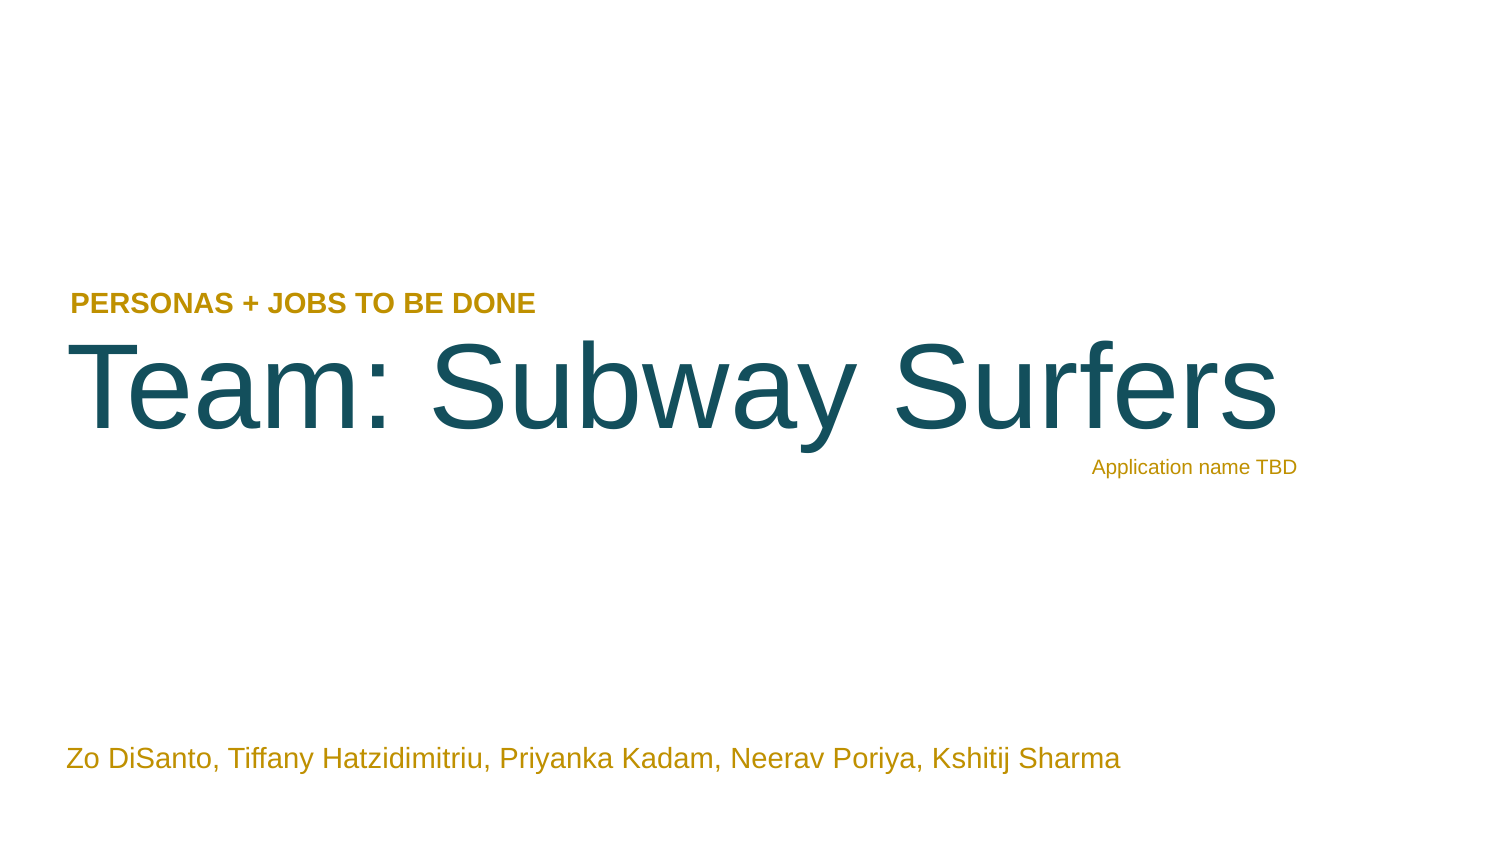

PERSONAS + JOBS TO BE DONE
# Team: Subway Surfers
Application name TBD
Zo DiSanto, Tiffany Hatzidimitriu, Priyanka Kadam, Neerav Poriya, Kshitij Sharma